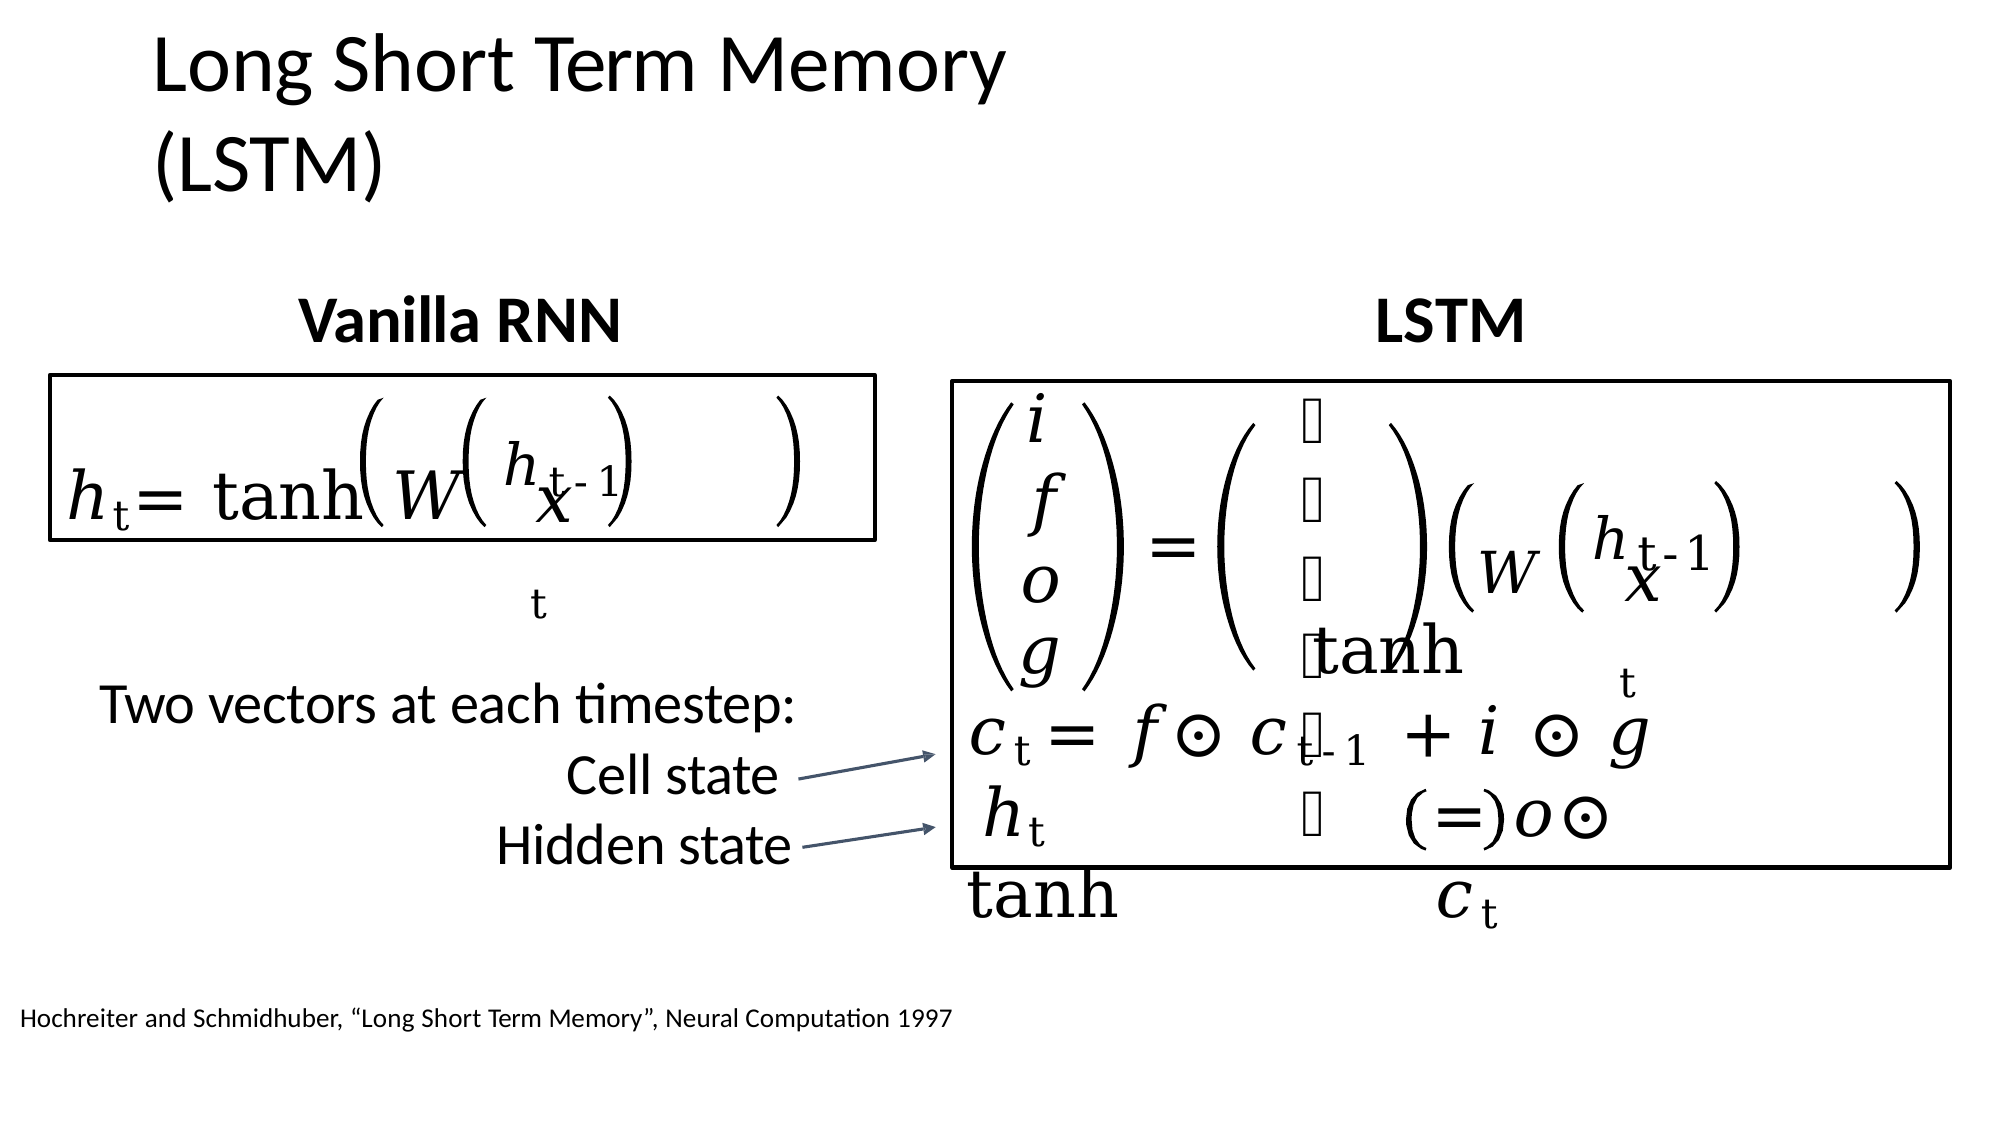

# Long Short Term Memory (LSTM)
Vanilla RNN
LSTM
𝑖
𝑓
𝑜

𝜎
𝜎
𝜎

ℎt= tanh	𝑊	ℎt-1

𝑥t
𝑊	ℎt-1

=
𝑥t
𝑔	tanh
𝑐t	= 𝑓⊙ 𝑐t-1 + 𝑖 ⊙ 𝑔  ℎt		= 𝑜⊙ tanh	𝑐t
Two vectors at each timestep:
Cell state
Hidden state

Hochreiter and Schmidhuber, “Long Short Term Memory”, Neural Computation 1997